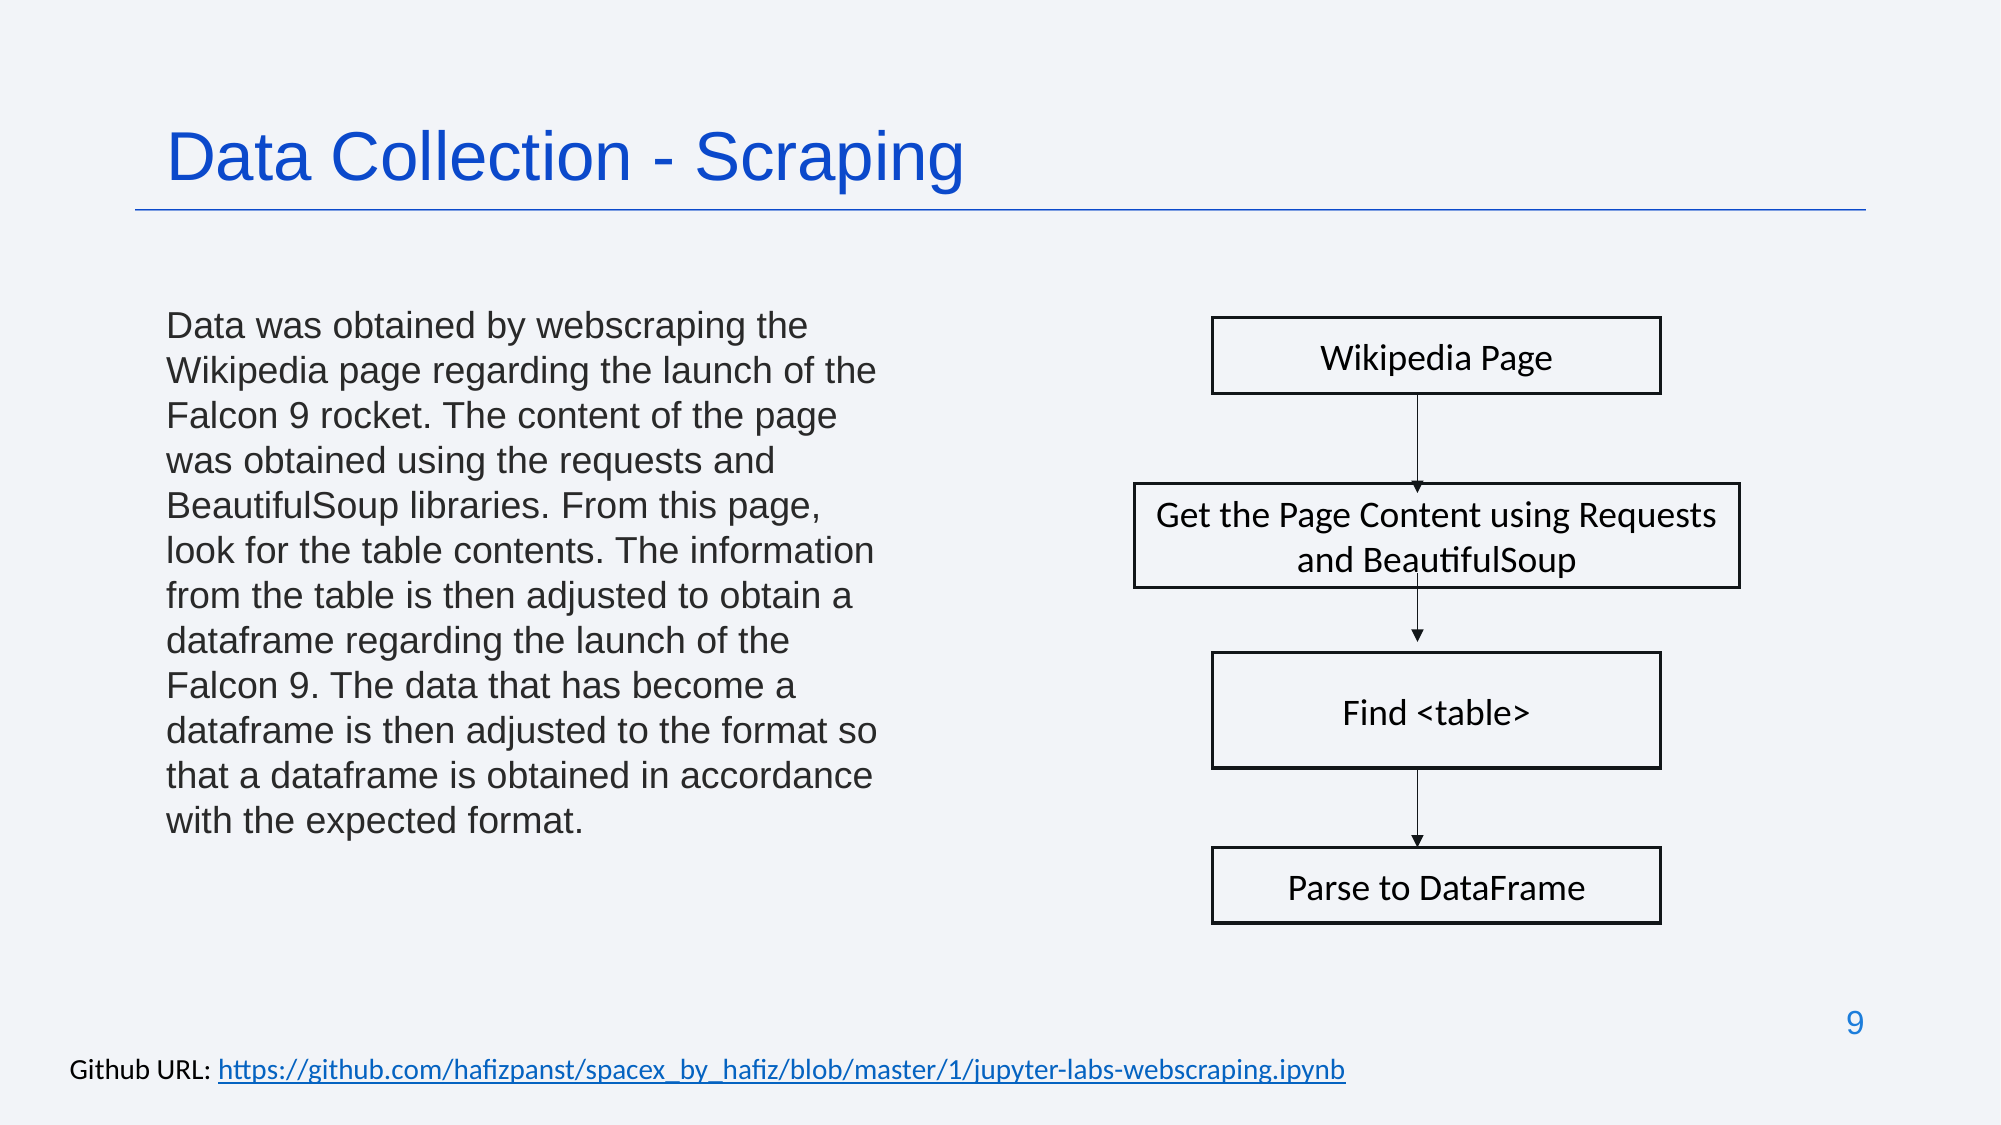

Data Collection - Scraping
Data was obtained by webscraping the Wikipedia page regarding the launch of the Falcon 9 rocket. The content of the page was obtained using the requests and BeautifulSoup libraries. From this page, look for the table contents. The information from the table is then adjusted to obtain a dataframe regarding the launch of the Falcon 9. The data that has become a dataframe is then adjusted to the format so that a dataframe is obtained in accordance with the expected format.
Wikipedia Page
Get the Page Content using Requests and BeautifulSoup
Find <table>
Parse to DataFrame
9
Github URL: https://github.com/hafizpanst/spacex_by_hafiz/blob/master/1/jupyter-labs-webscraping.ipynb